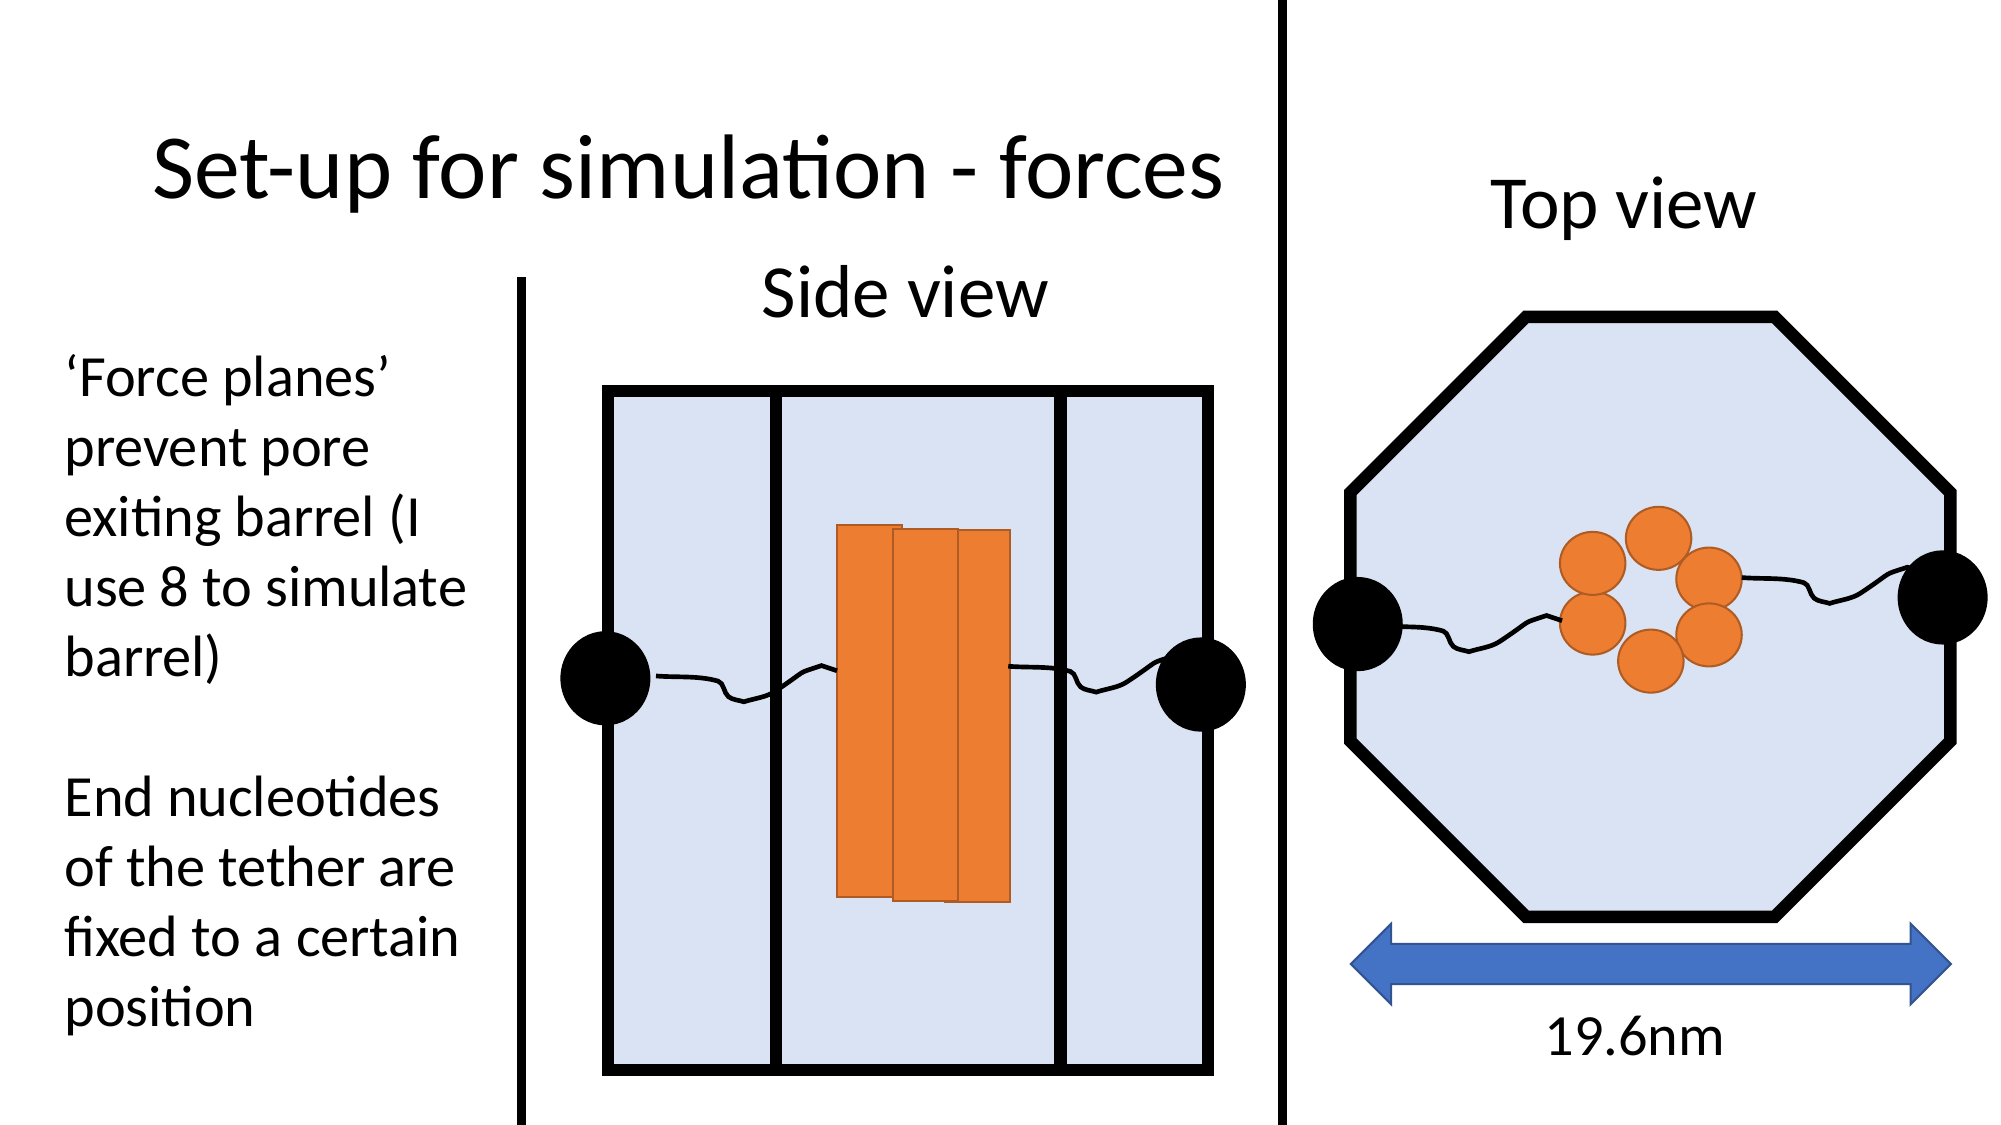

# Set-up for simulation - forces
Top view
Side view

‘Force planes’ prevent pore exiting barrel (I use 8 to simulate barrel)

End nucleotides of the tether are fixed to a certain position

19.6nm